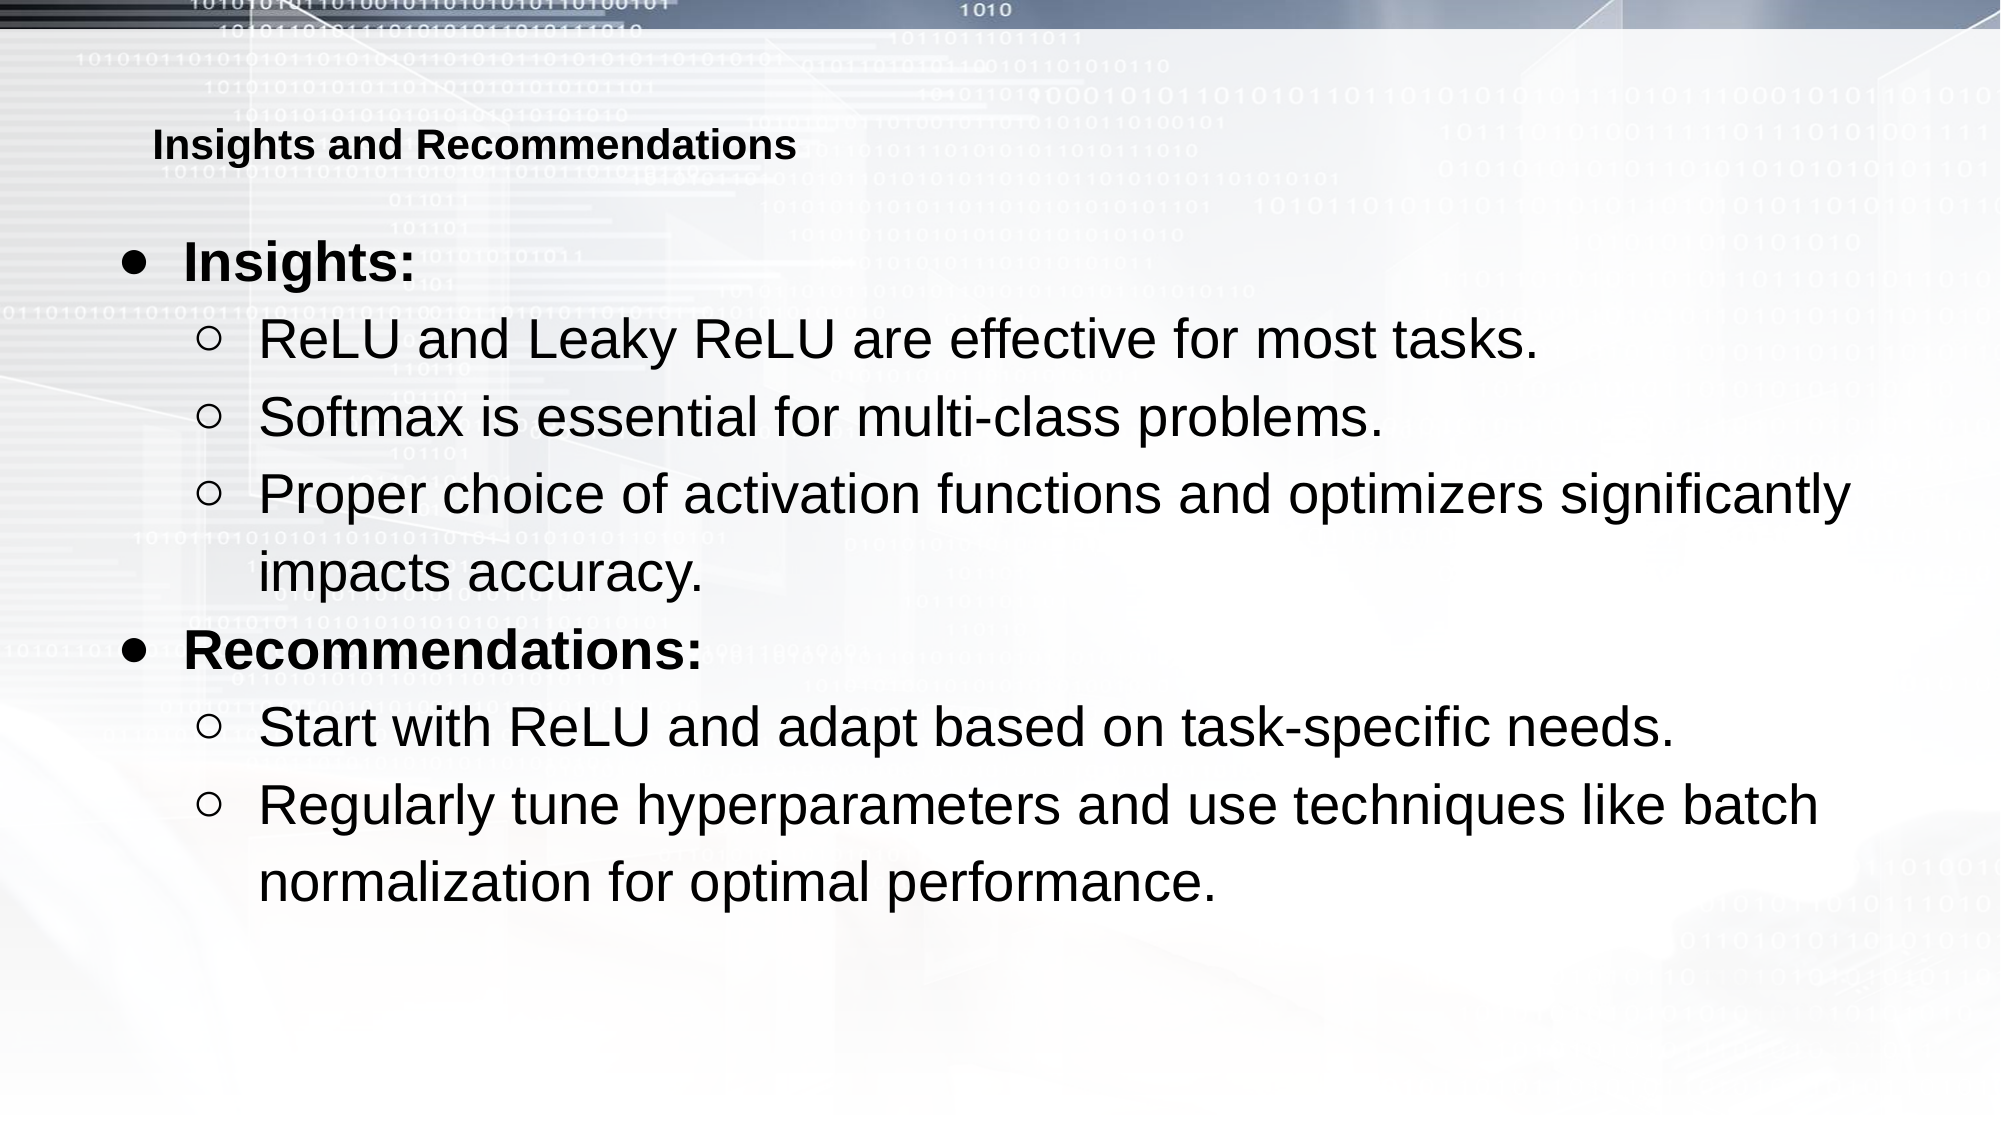

# Insights and Recommendations

Insights:
ReLU and Leaky ReLU are effective for most tasks.
Softmax is essential for multi-class problems.
Proper choice of activation functions and optimizers significantly impacts accuracy.
Recommendations:
Start with ReLU and adapt based on task-specific needs.
Regularly tune hyperparameters and use techniques like batch normalization for optimal performance.